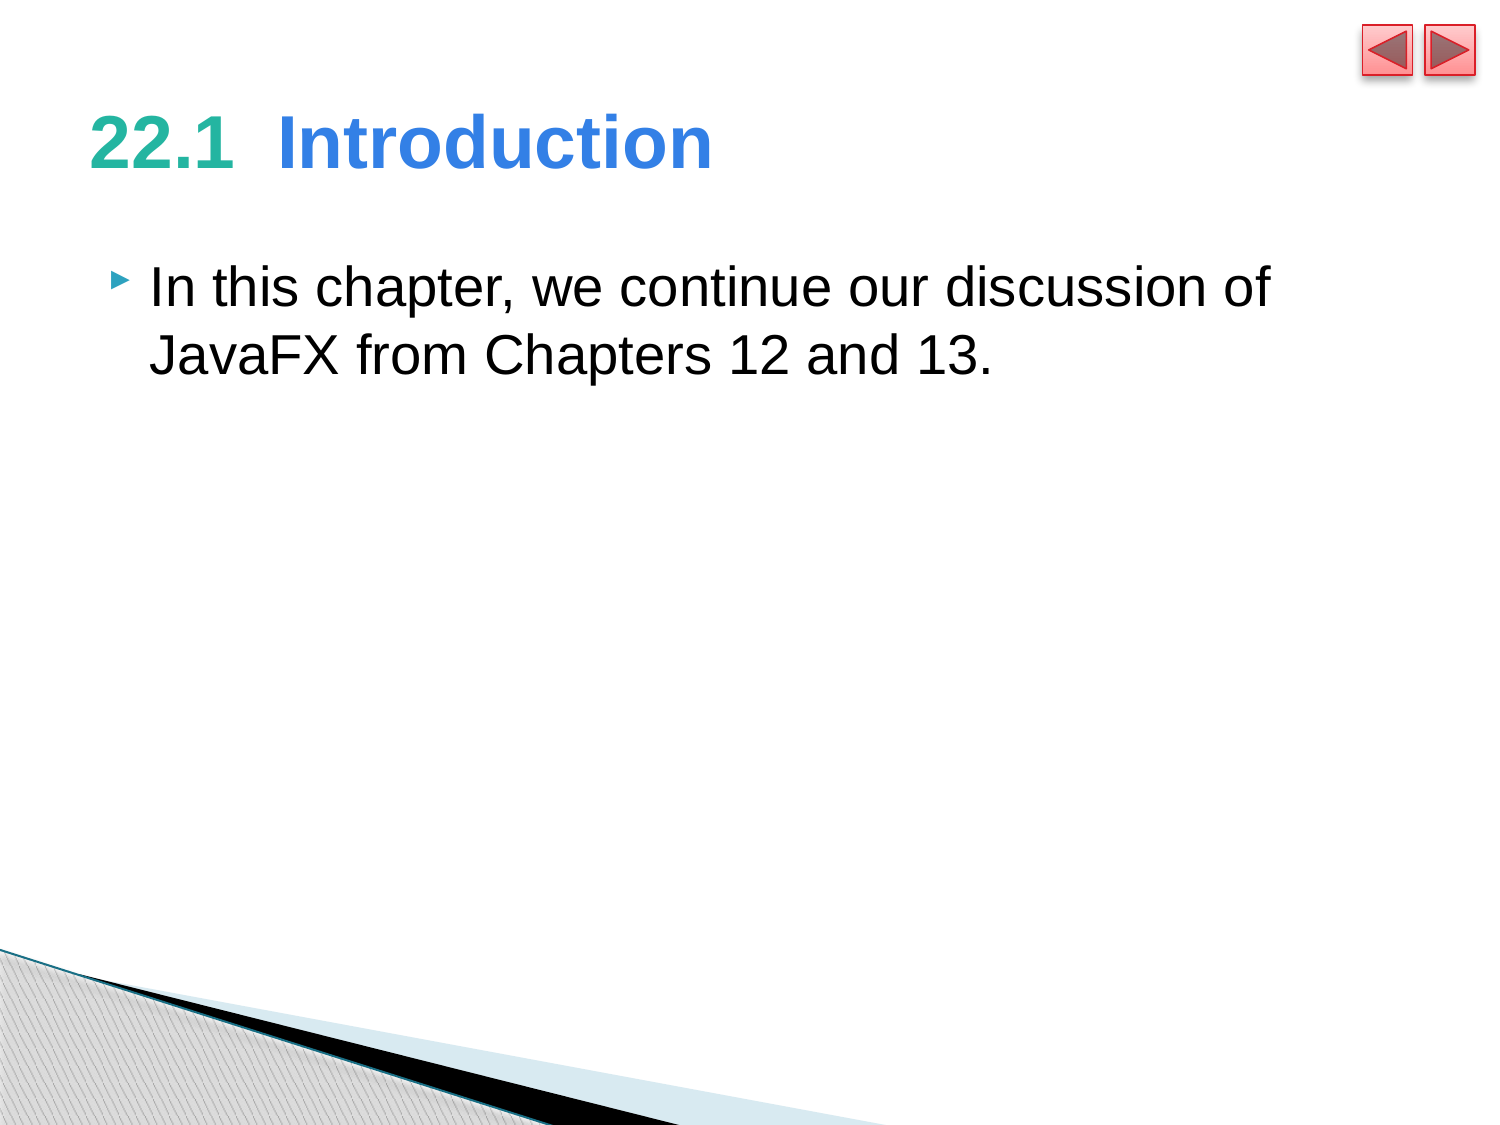

# 22.1  Introduction
In this chapter, we continue our discussion of JavaFX from Chapters 12 and 13.